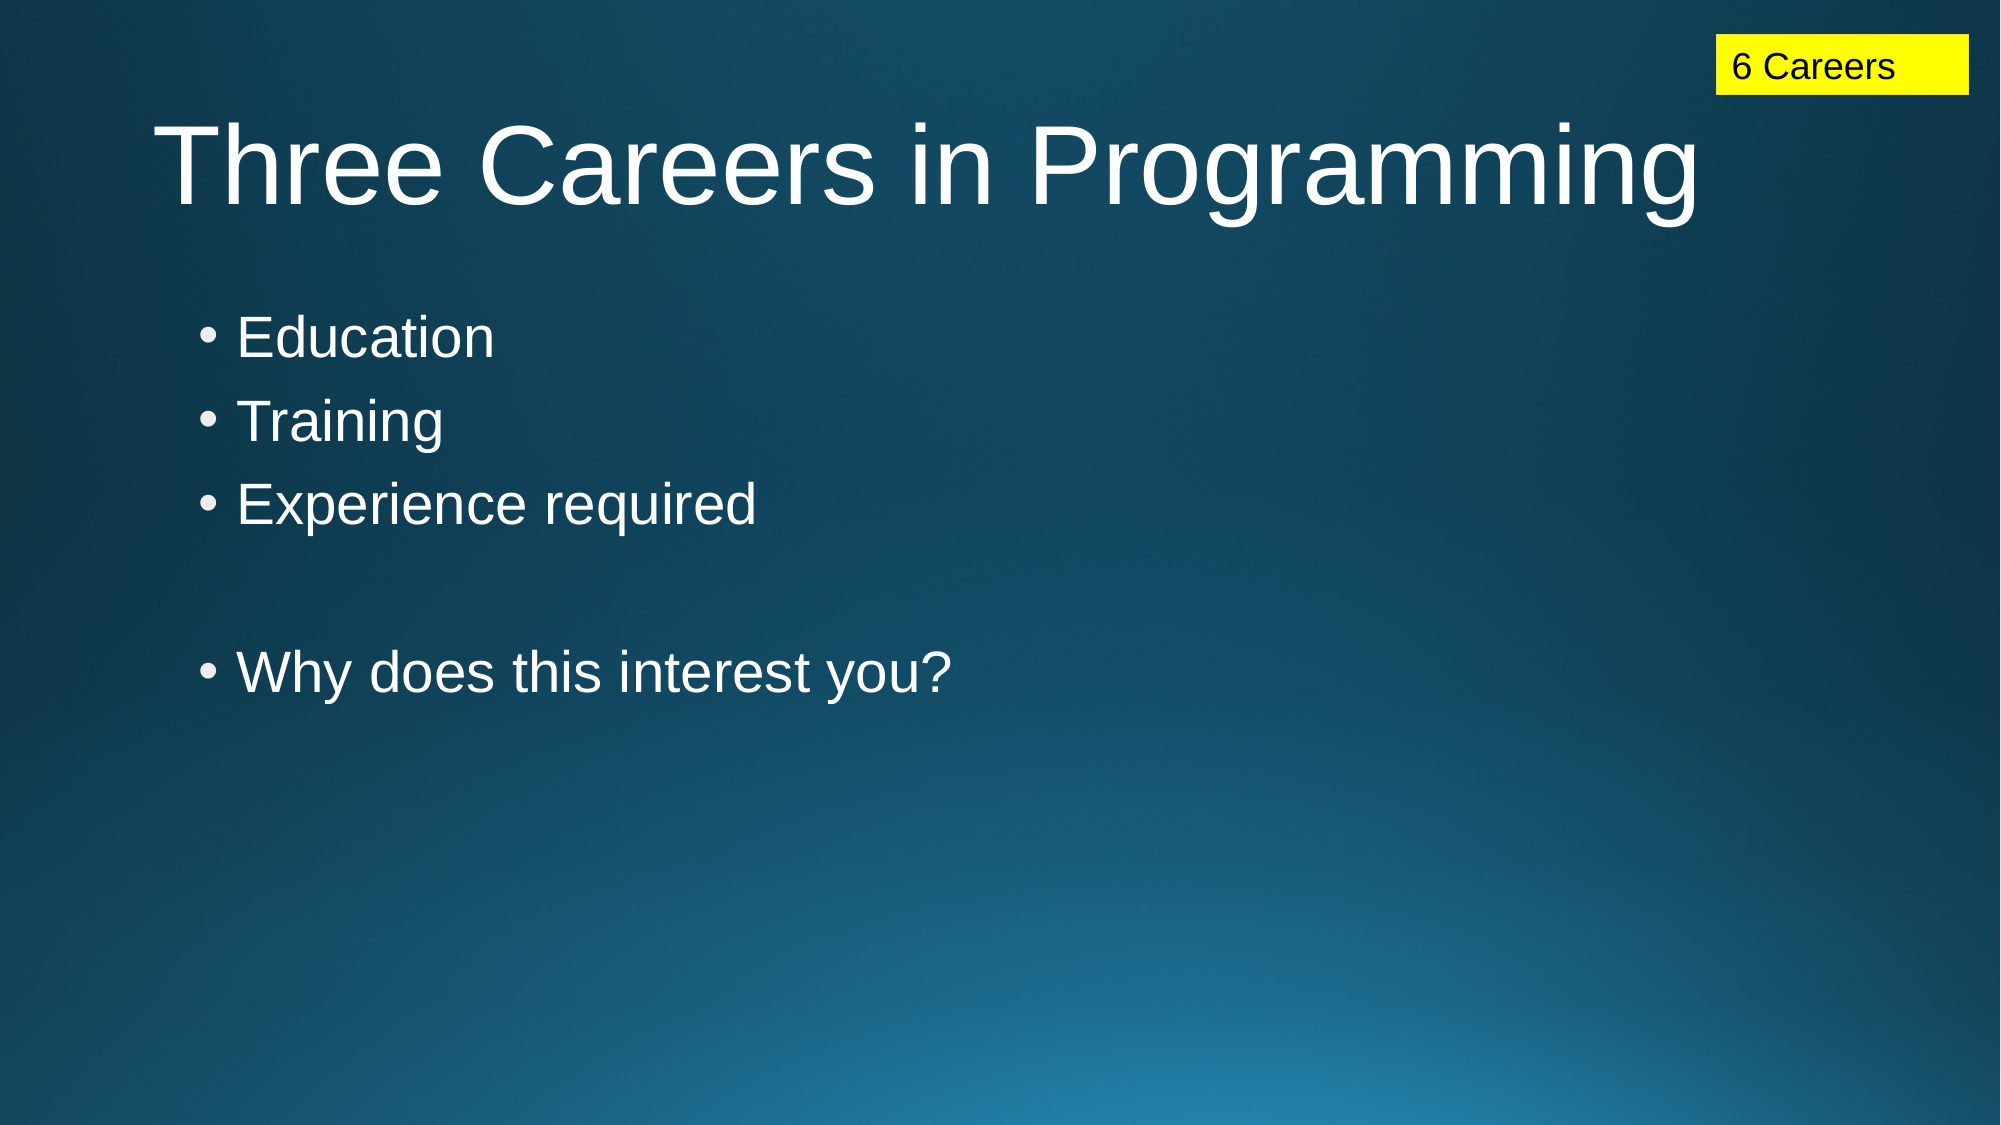

6 Careers
# Three Careers in Programming
Education
Training
Experience required

Why does this interest you?